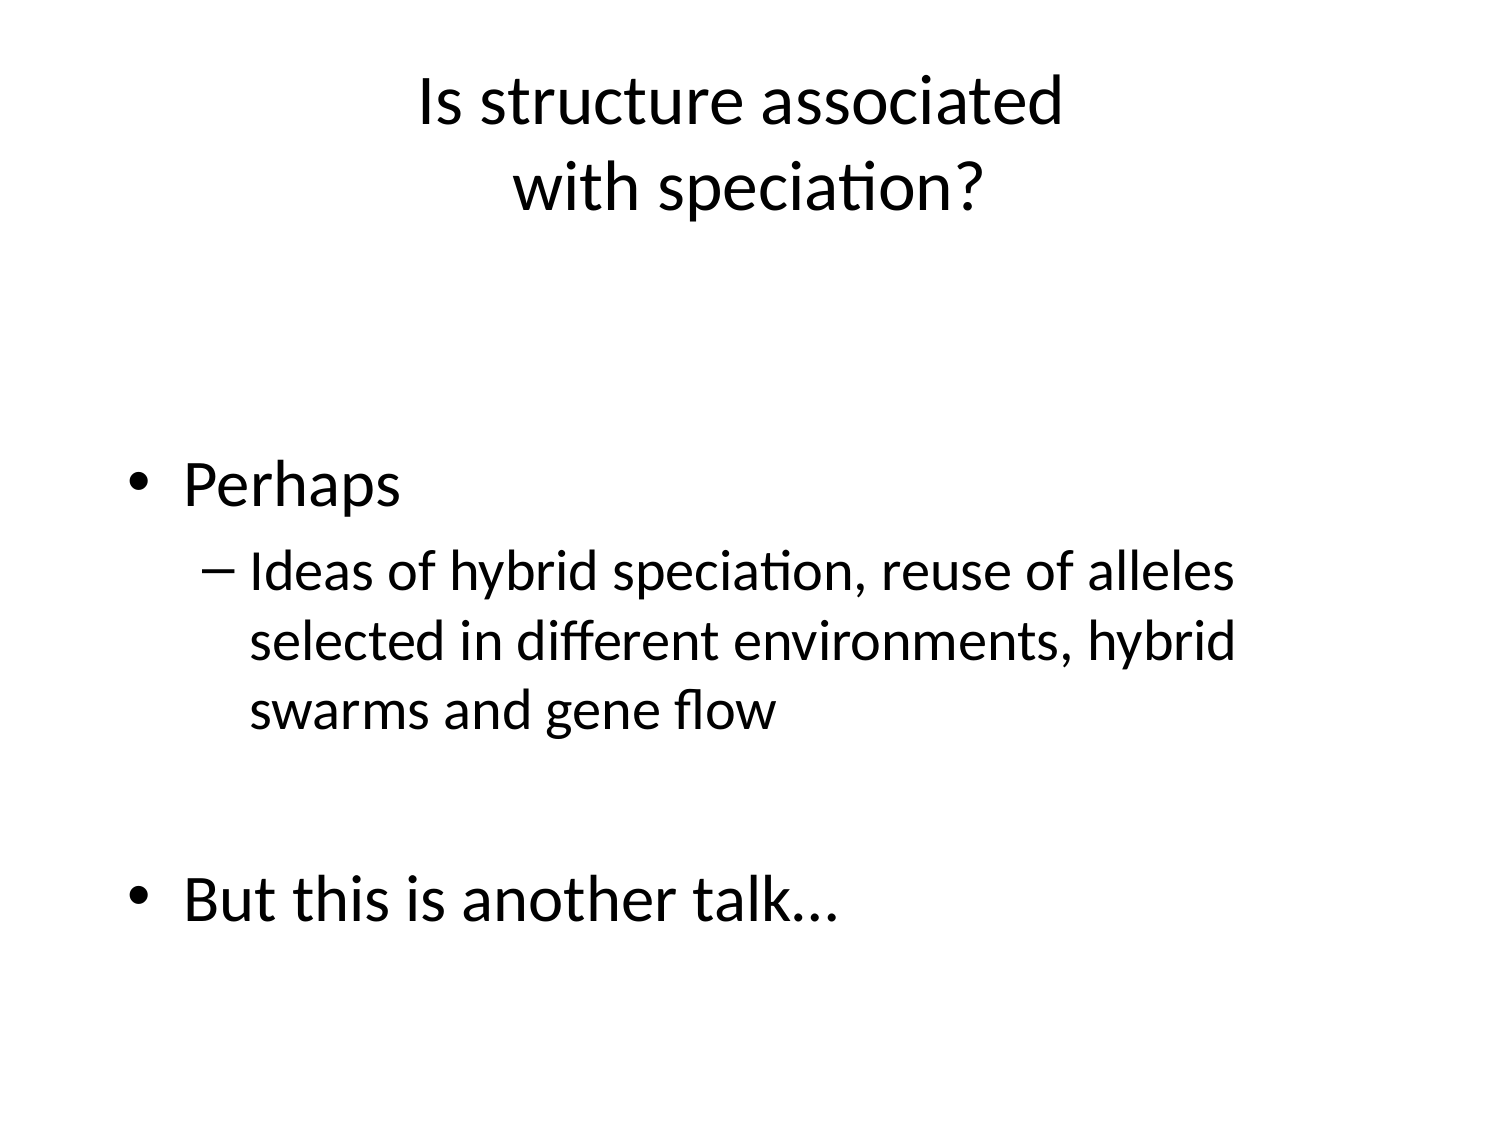

# Is structure associated with speciation?
Perhaps
Ideas of hybrid speciation, reuse of alleles selected in different environments, hybrid swarms and gene flow

But this is another talk…